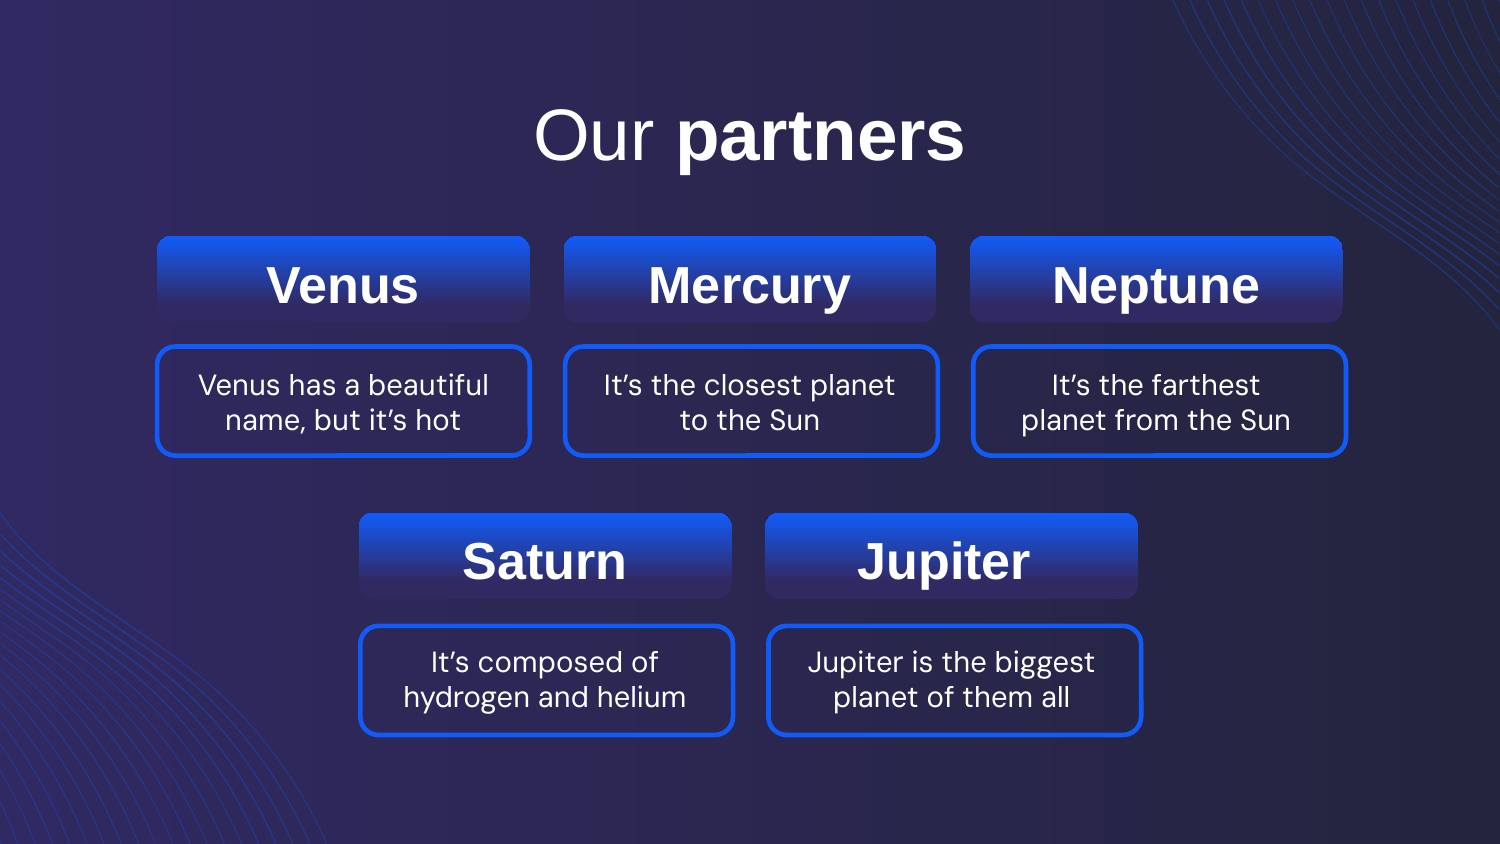

# Our partners
Venus
Mercury
Neptune
Venus has a beautiful name, but it’s hot
It’s the closest planet to the Sun
It’s the farthest planet from the Sun
Saturn
Jupiter
It’s composed of hydrogen and helium
Jupiter is the biggest planet of them all